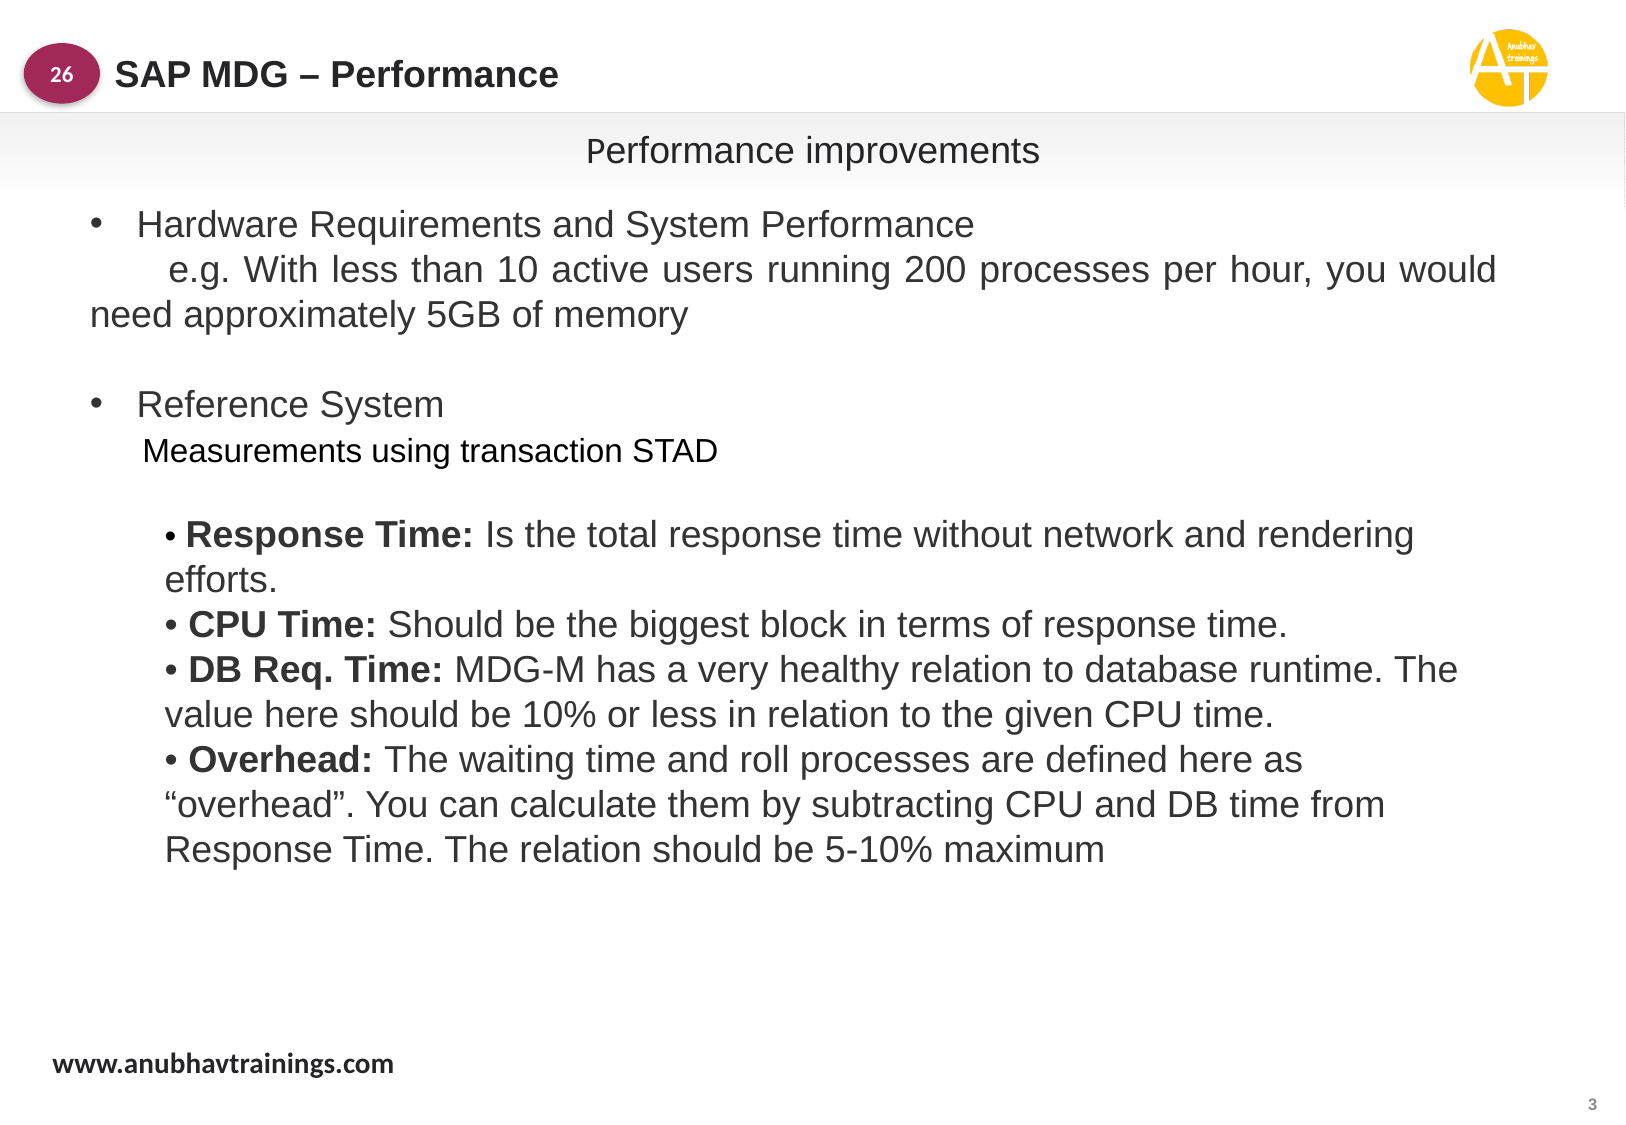

SAP MDG – Performance
26
Performance improvements
Hardware Requirements and System Performance
      e.g. With less than 10 active users running 200 processes per hour, you would need approximately 5GB of memory

Reference System
     Measurements using transaction STAD

• Response Time: Is the total response time without network and rendering efforts.
• CPU Time: Should be the biggest block in terms of response time.
• DB Req. Time: MDG-M has a very healthy relation to database runtime. The value here should be 10% or less in relation to the given CPU time.
• Overhead: The waiting time and roll processes are defined here as “overhead”. You can calculate them by subtracting CPU and DB time from Response Time. The relation should be 5-10% maximum